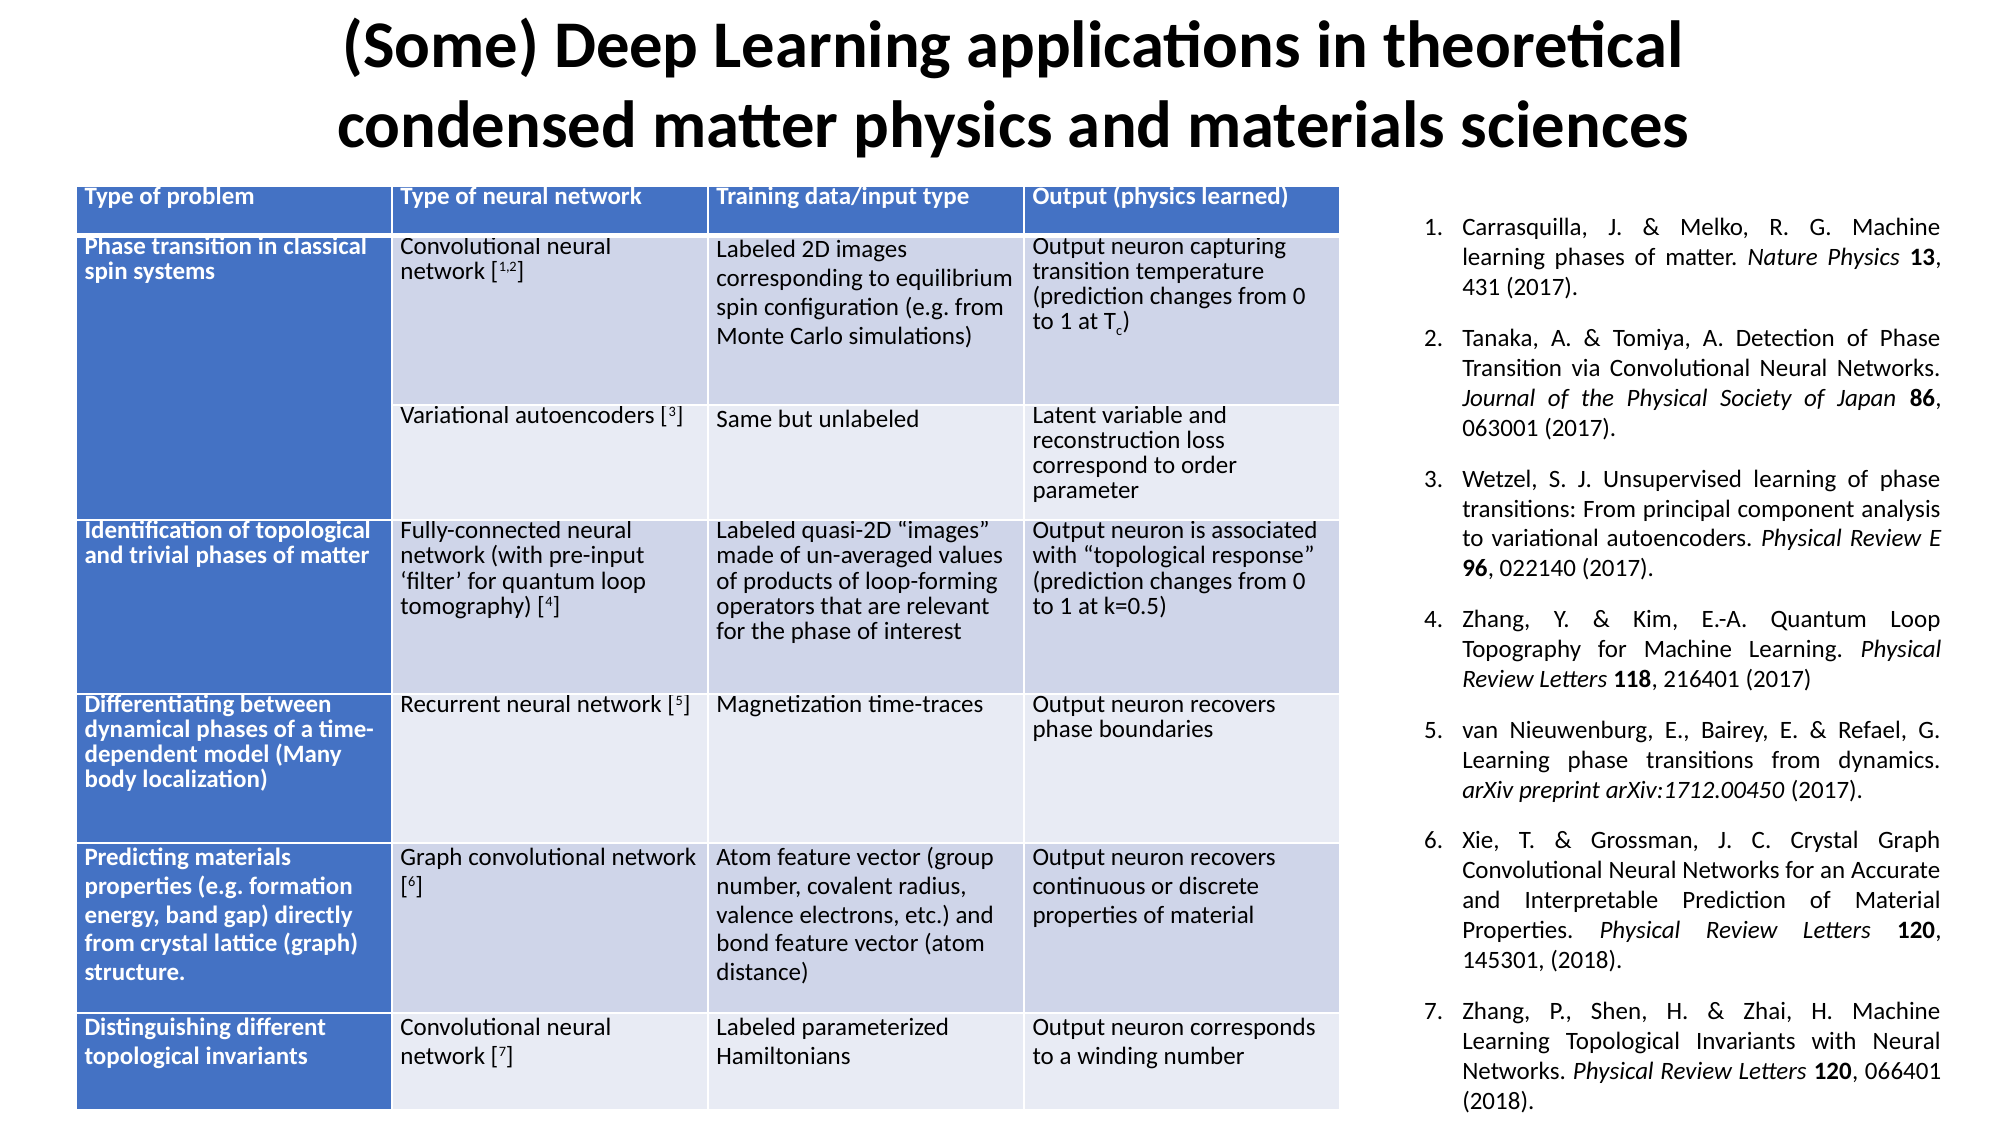

(Some) Deep Learning applications in theoretical condensed matter physics and materials sciences
| Type of problem | Type of neural network | Training data/input type | Output (physics learned) |
| --- | --- | --- | --- |
| Phase transition in classical spin systems | Convolutional neural network [1,2] | Labeled 2D images corresponding to equilibrium spin configuration (e.g. from Monte Carlo simulations) | Output neuron capturing transition temperature (prediction changes from 0 to 1 at Tc) |
|  | Variational autoencoders [3] | Same but unlabeled | Latent variable and reconstruction loss correspond to order parameter |
| Identification of topological and trivial phases of matter | Fully-connected neural network (with pre-input ‘filter’ for quantum loop tomography) [4] | Labeled quasi-2D “images” made of un-averaged values of products of loop-forming operators that are relevant for the phase of interest | Output neuron is associated with “topological response” (prediction changes from 0 to 1 at k=0.5) |
| Differentiating between dynamical phases of a time-dependent model (Many body localization) | Recurrent neural network [5] | Magnetization time-traces | Output neuron recovers phase boundaries |
| Predicting materials properties (e.g. formation energy, band gap) directly from crystal lattice (graph) structure. | Graph convolutional network [6] | Atom feature vector (group number, covalent radius, valence electrons, etc.) and bond feature vector (atom distance) | Output neuron recovers continuous or discrete properties of material |
| Distinguishing different topological invariants | Convolutional neural network [7] | Labeled parameterized Hamiltonians | Output neuron corresponds to a winding number |
Carrasquilla, J. & Melko, R. G. Machine learning phases of matter. Nature Physics 13, 431 (2017).
Tanaka, A. & Tomiya, A. Detection of Phase Transition via Convolutional Neural Networks. Journal of the Physical Society of Japan 86, 063001 (2017).
Wetzel, S. J. Unsupervised learning of phase transitions: From principal component analysis to variational autoencoders. Physical Review E 96, 022140 (2017).
Zhang, Y. & Kim, E.-A. Quantum Loop Topography for Machine Learning. Physical Review Letters 118, 216401 (2017)
van Nieuwenburg, E., Bairey, E. & Refael, G. Learning phase transitions from dynamics. arXiv preprint arXiv:1712.00450 (2017).
Xie, T. & Grossman, J. C. Crystal Graph Convolutional Neural Networks for an Accurate and Interpretable Prediction of Material Properties. Physical Review Letters 120, 145301, (2018).
Zhang, P., Shen, H. & Zhai, H. Machine Learning Topological Invariants with Neural Networks. Physical Review Letters 120, 066401 (2018).